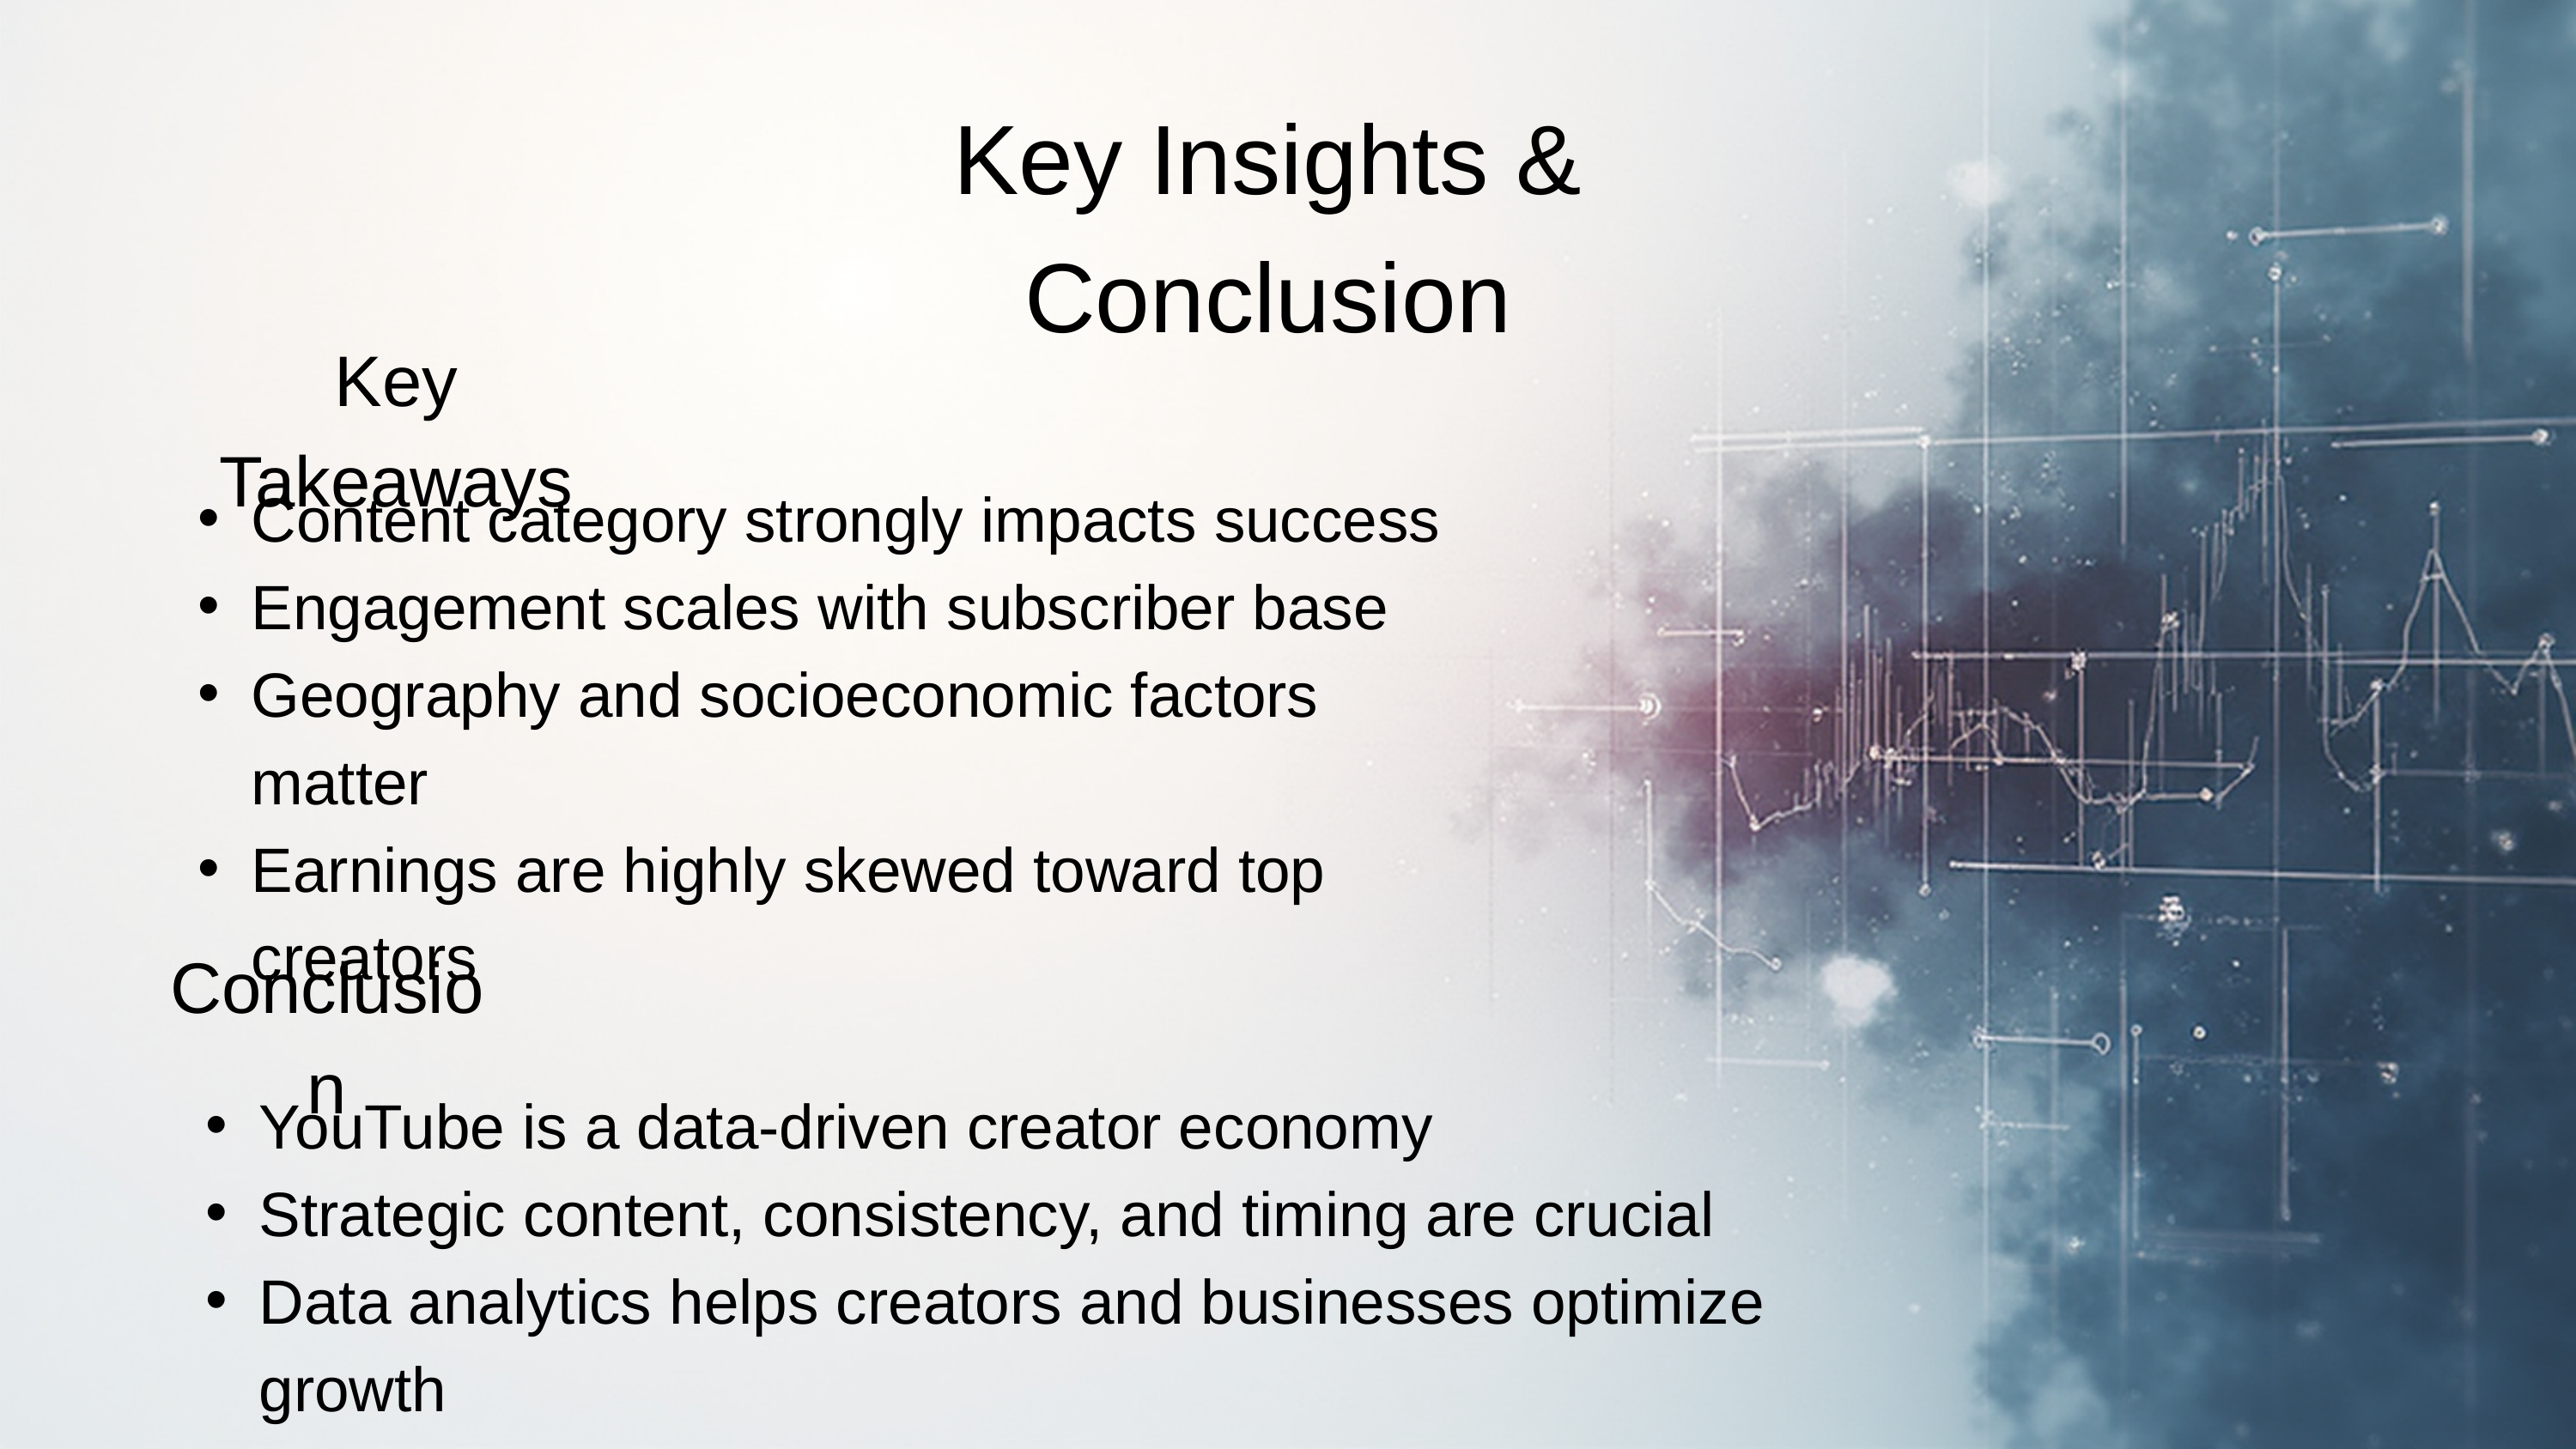

Key Insights & Conclusion
Key Takeaways
Content category strongly impacts success
Engagement scales with subscriber base
Geography and socioeconomic factors matter
Earnings are highly skewed toward top creators
Conclusion
YouTube is a data-driven creator economy
Strategic content, consistency, and timing are crucial
Data analytics helps creators and businesses optimize growth